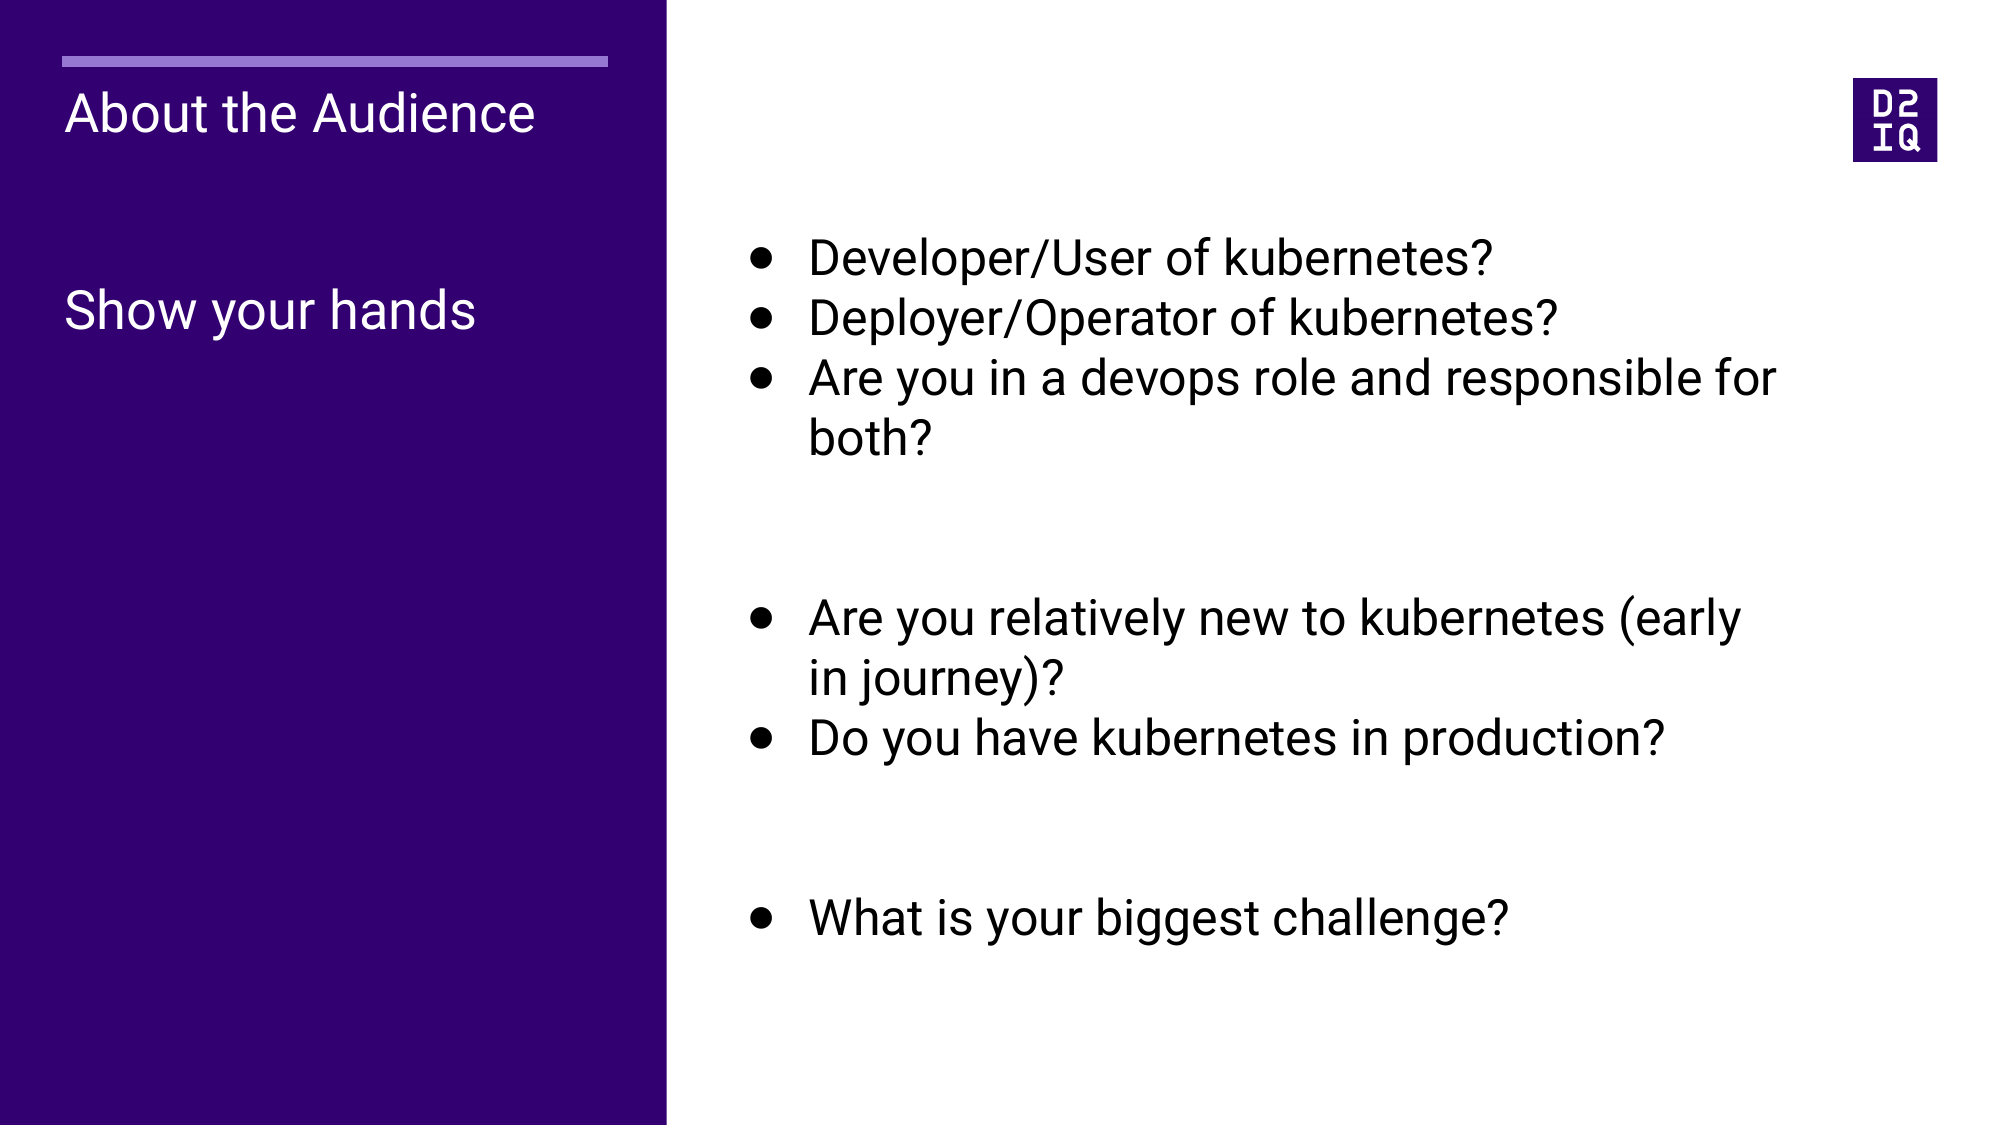

About the Audience

Show your hands
Developer/User of kubernetes?
Deployer/Operator of kubernetes?
Are you in a devops role and responsible for both?

Are you relatively new to kubernetes (early in journey)?
Do you have kubernetes in production?

What is your biggest challenge?